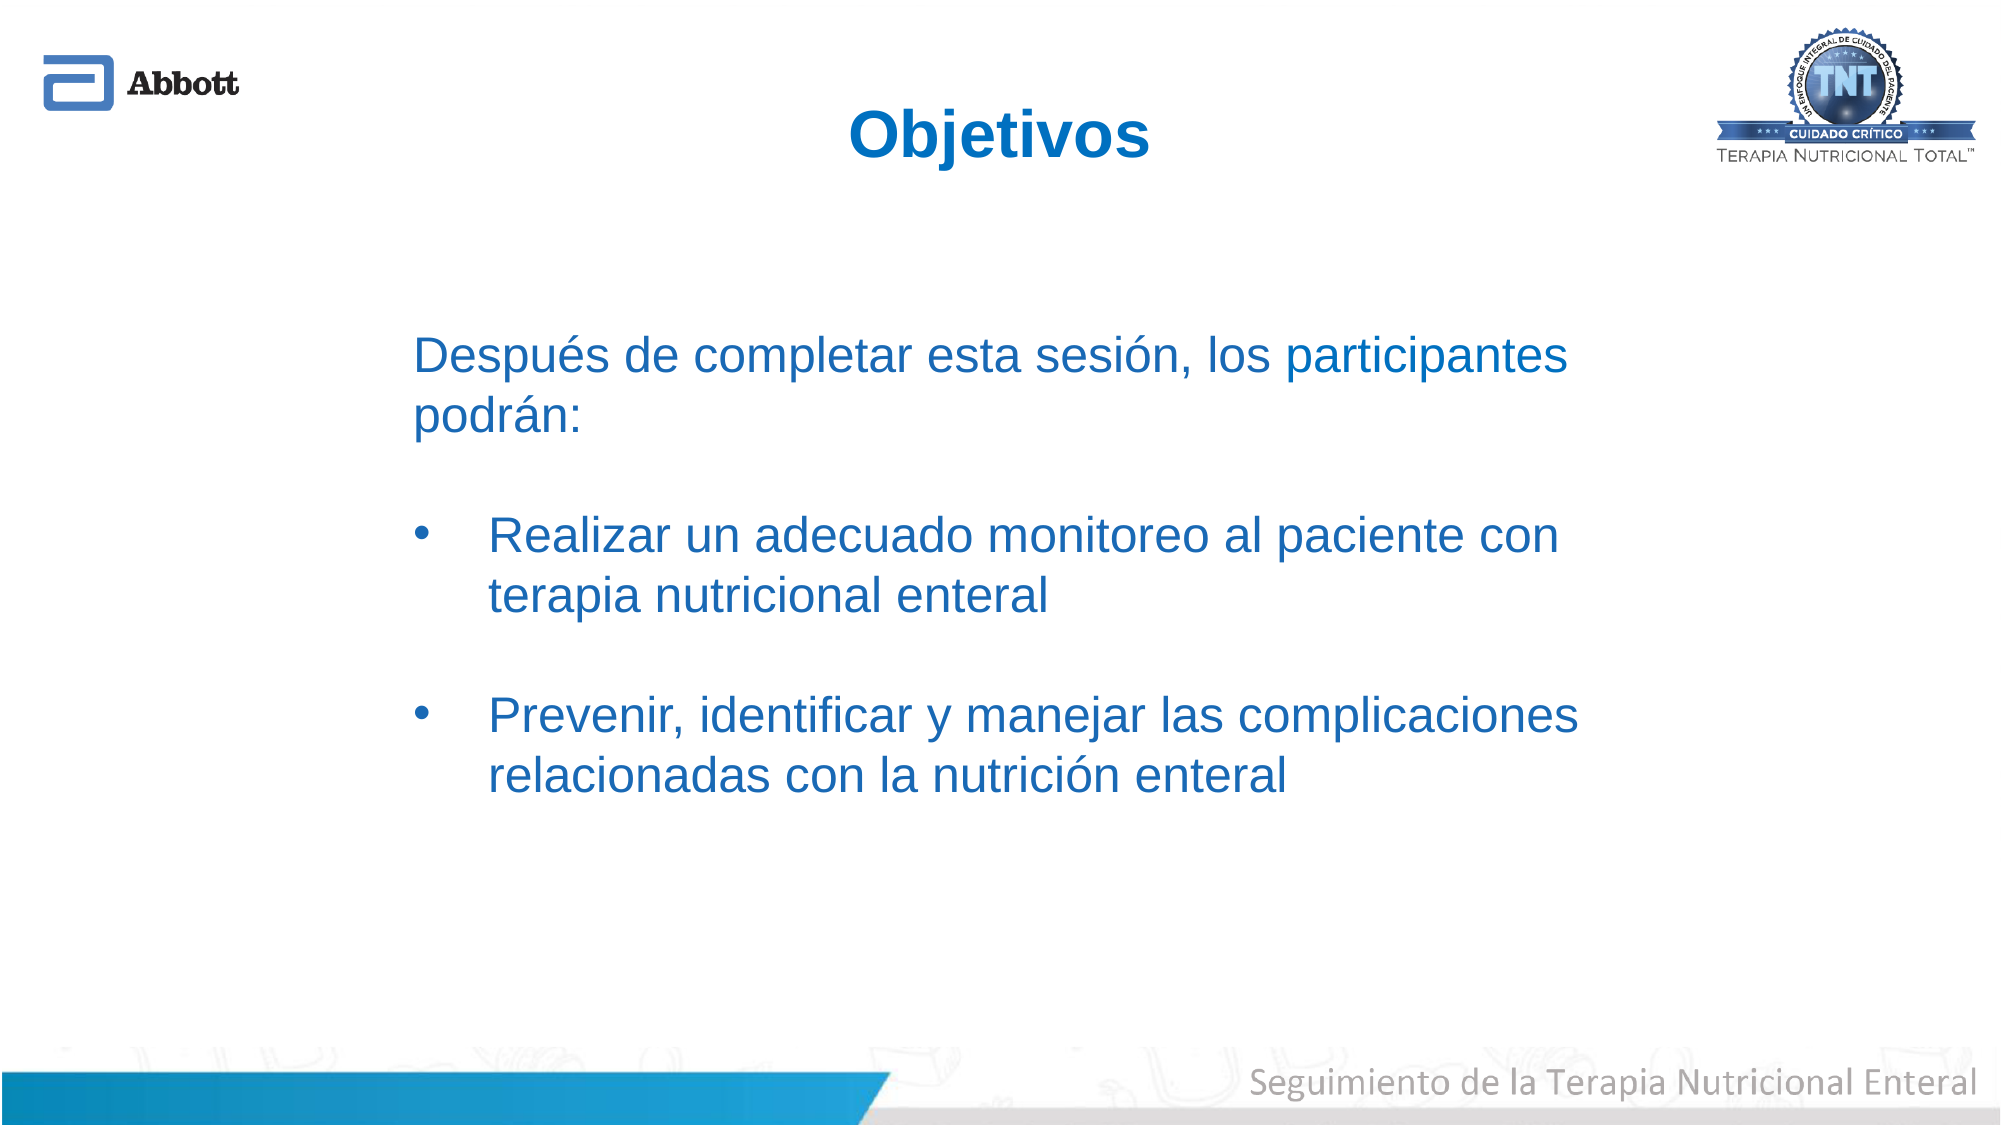

# Objetivos
Después de completar esta sesión, los participantes podrán:

Realizar un adecuado monitoreo al paciente con terapia nutricional enteral

Prevenir, identificar y manejar las complicaciones relacionadas con la nutrición enteral